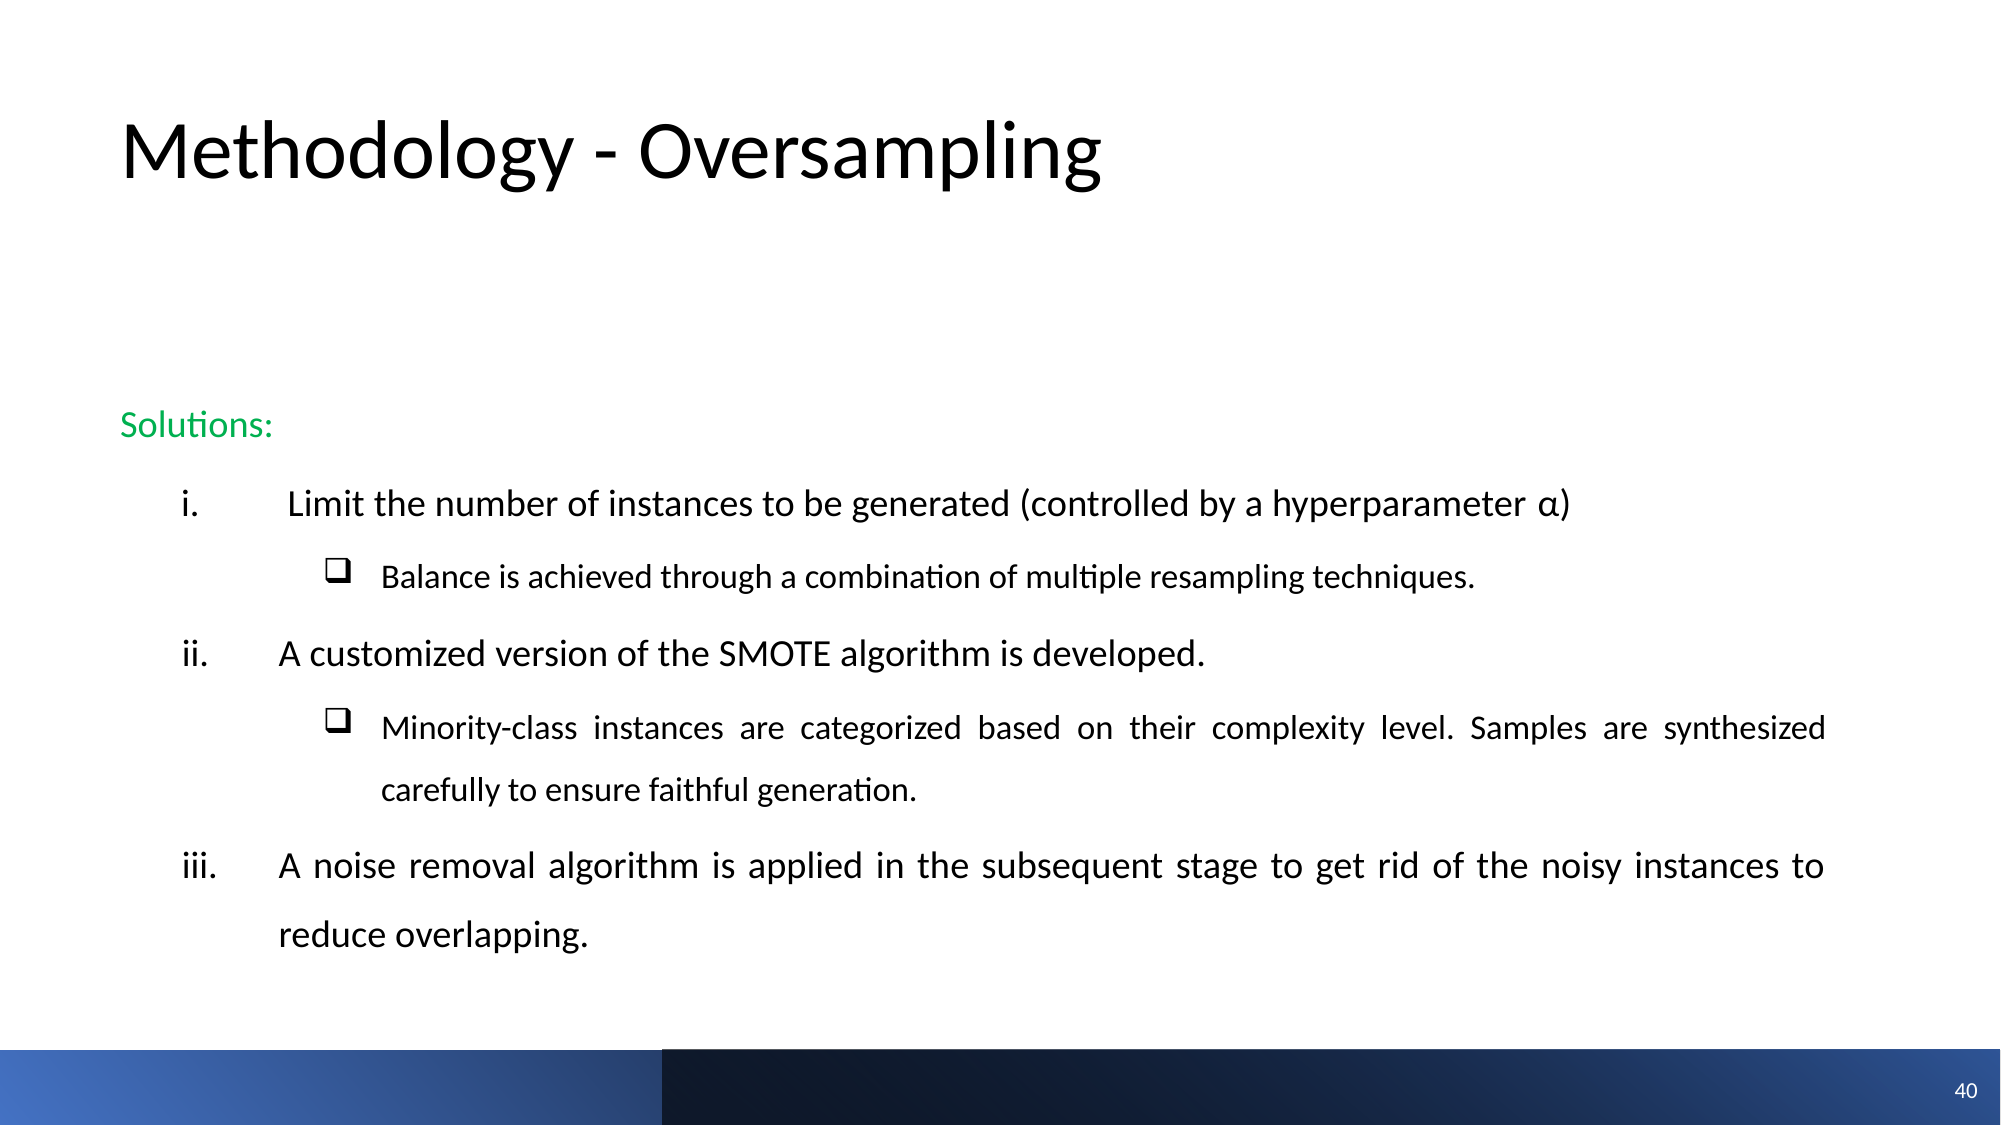

# Methodology - Oversampling
Solutions:
Limit the number of instances to be generated (controlled by a hyperparameter α)
Balance is achieved through a combination of multiple resampling techniques.
A customized version of the SMOTE algorithm is developed.
Minority-class instances are categorized based on their complexity level. Samples are synthesized carefully to ensure faithful generation.
A noise removal algorithm is applied in the subsequent stage to get rid of the noisy instances to reduce overlapping.

40